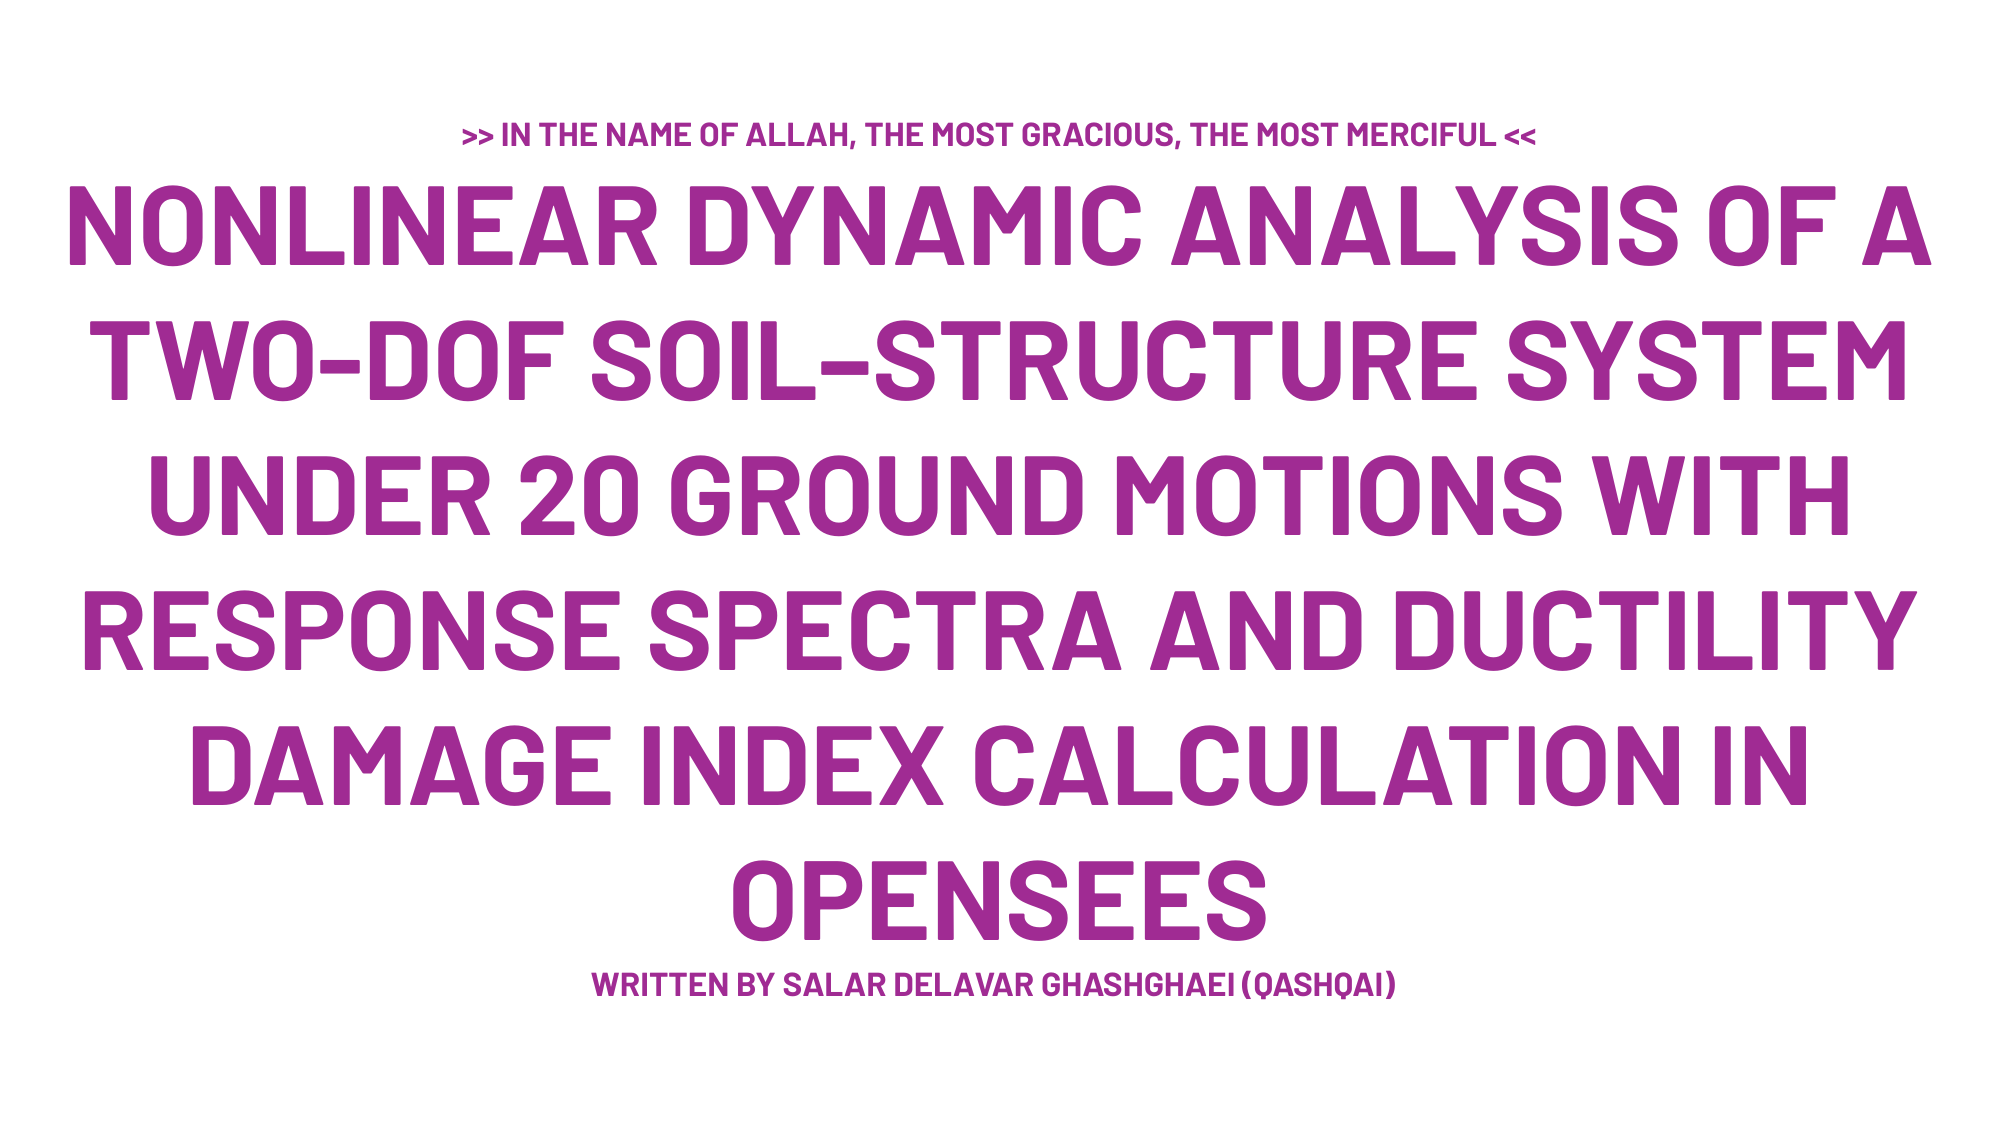

>> IN THE NAME OF ALLAH, THE MOST GRACIOUS, THE MOST MERCIFUL <<
NONLINEAR DYNAMIC ANALYSIS OF A TWO-DOF SOIL–STRUCTURE SYSTEM UNDER 20 GROUND MOTIONS WITH RESPONSE SPECTRA AND DUCTILITY DAMAGE INDEX CALCULATION IN OPENSEES
WRITTEN BY SALAR DELAVAR GHASHGHAEI (QASHQAI)